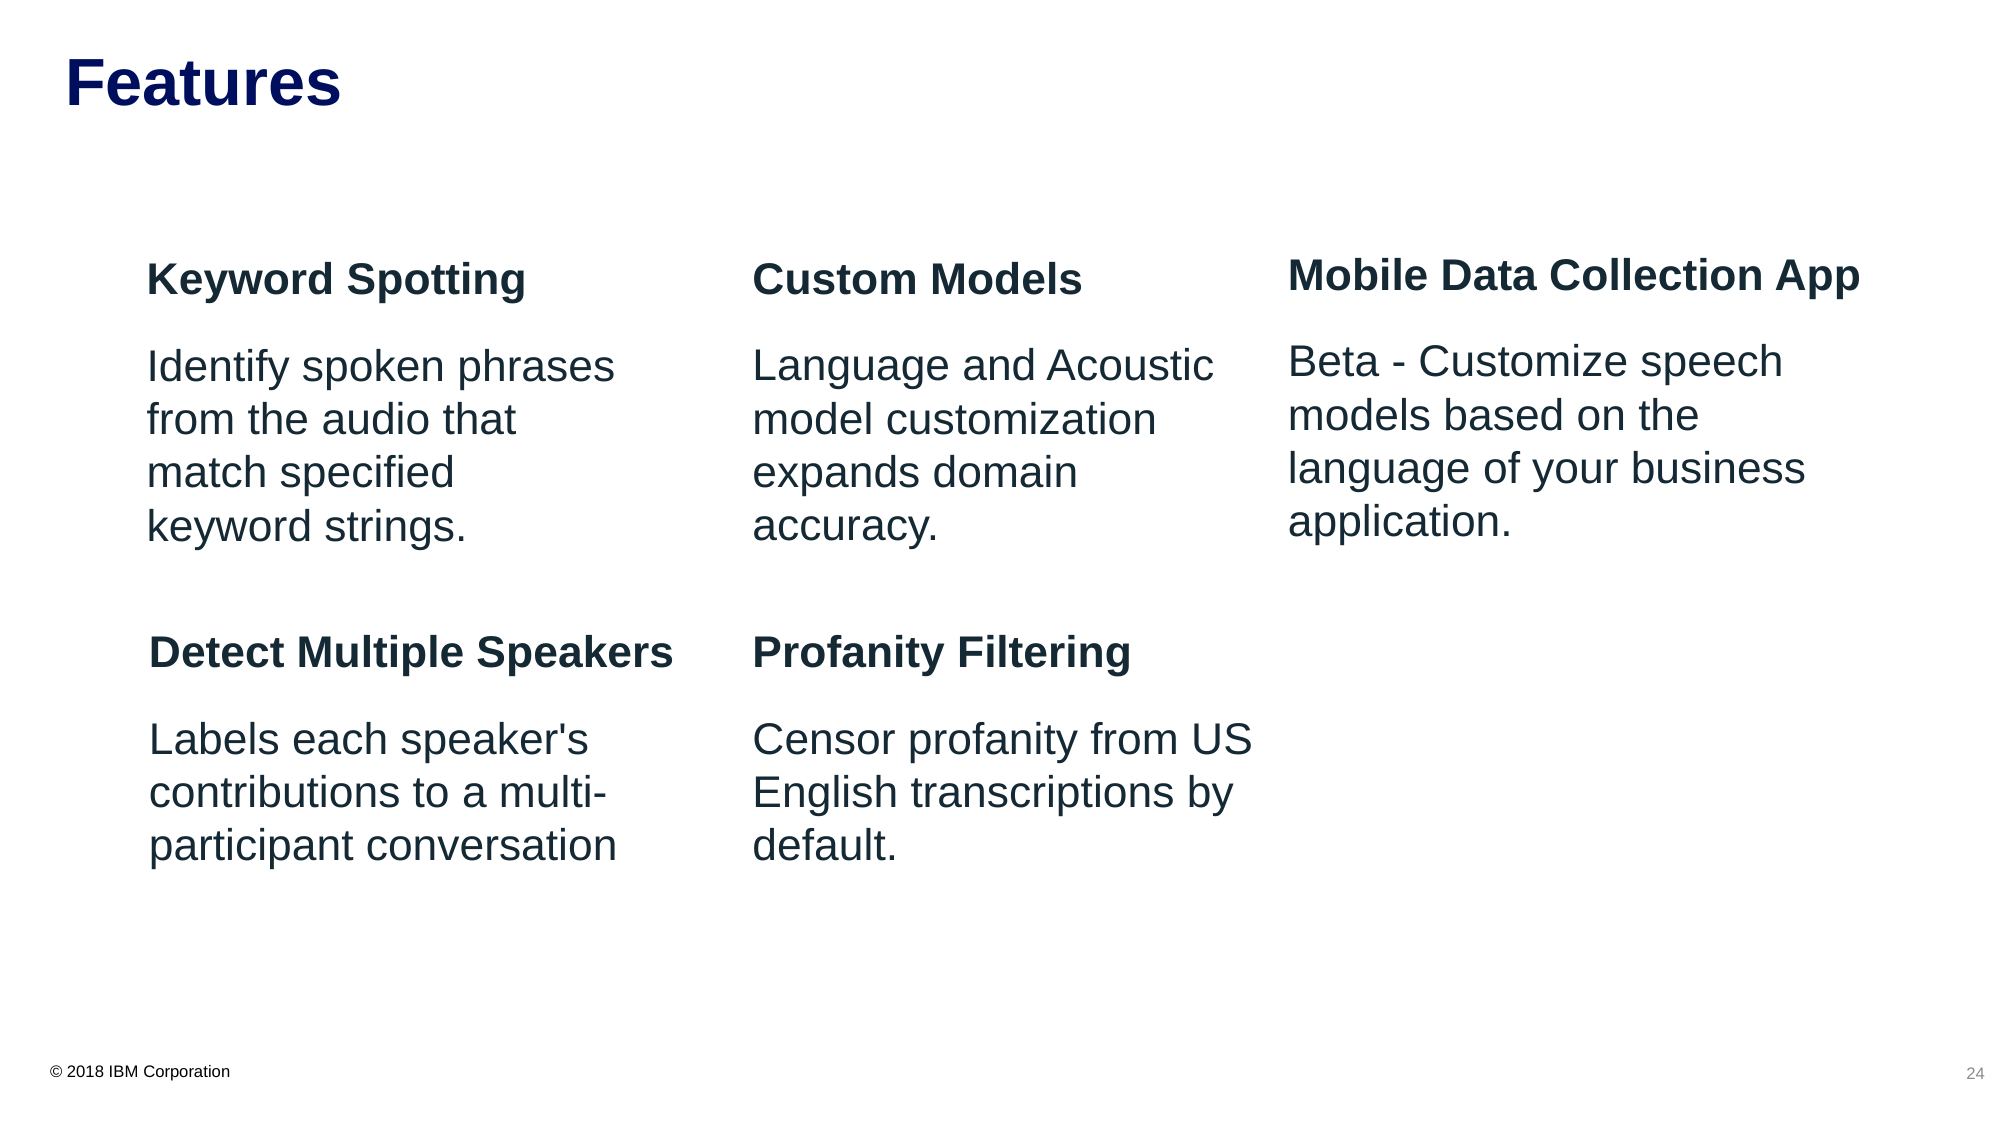

# Features
Mobile Data Collection App
Beta - Customize speech models based on the language of your business application.
Custom Models
Language and Acoustic model customization expands domain accuracy.

Keyword Spotting
Identify spoken phrases from the audio that match specified keyword strings.
Profanity Filtering
Censor profanity from US English transcriptions by default.
Detect Multiple Speakers
Labels each speaker's contributions to a multi-participant conversation
24
© 2018 IBM Corporation